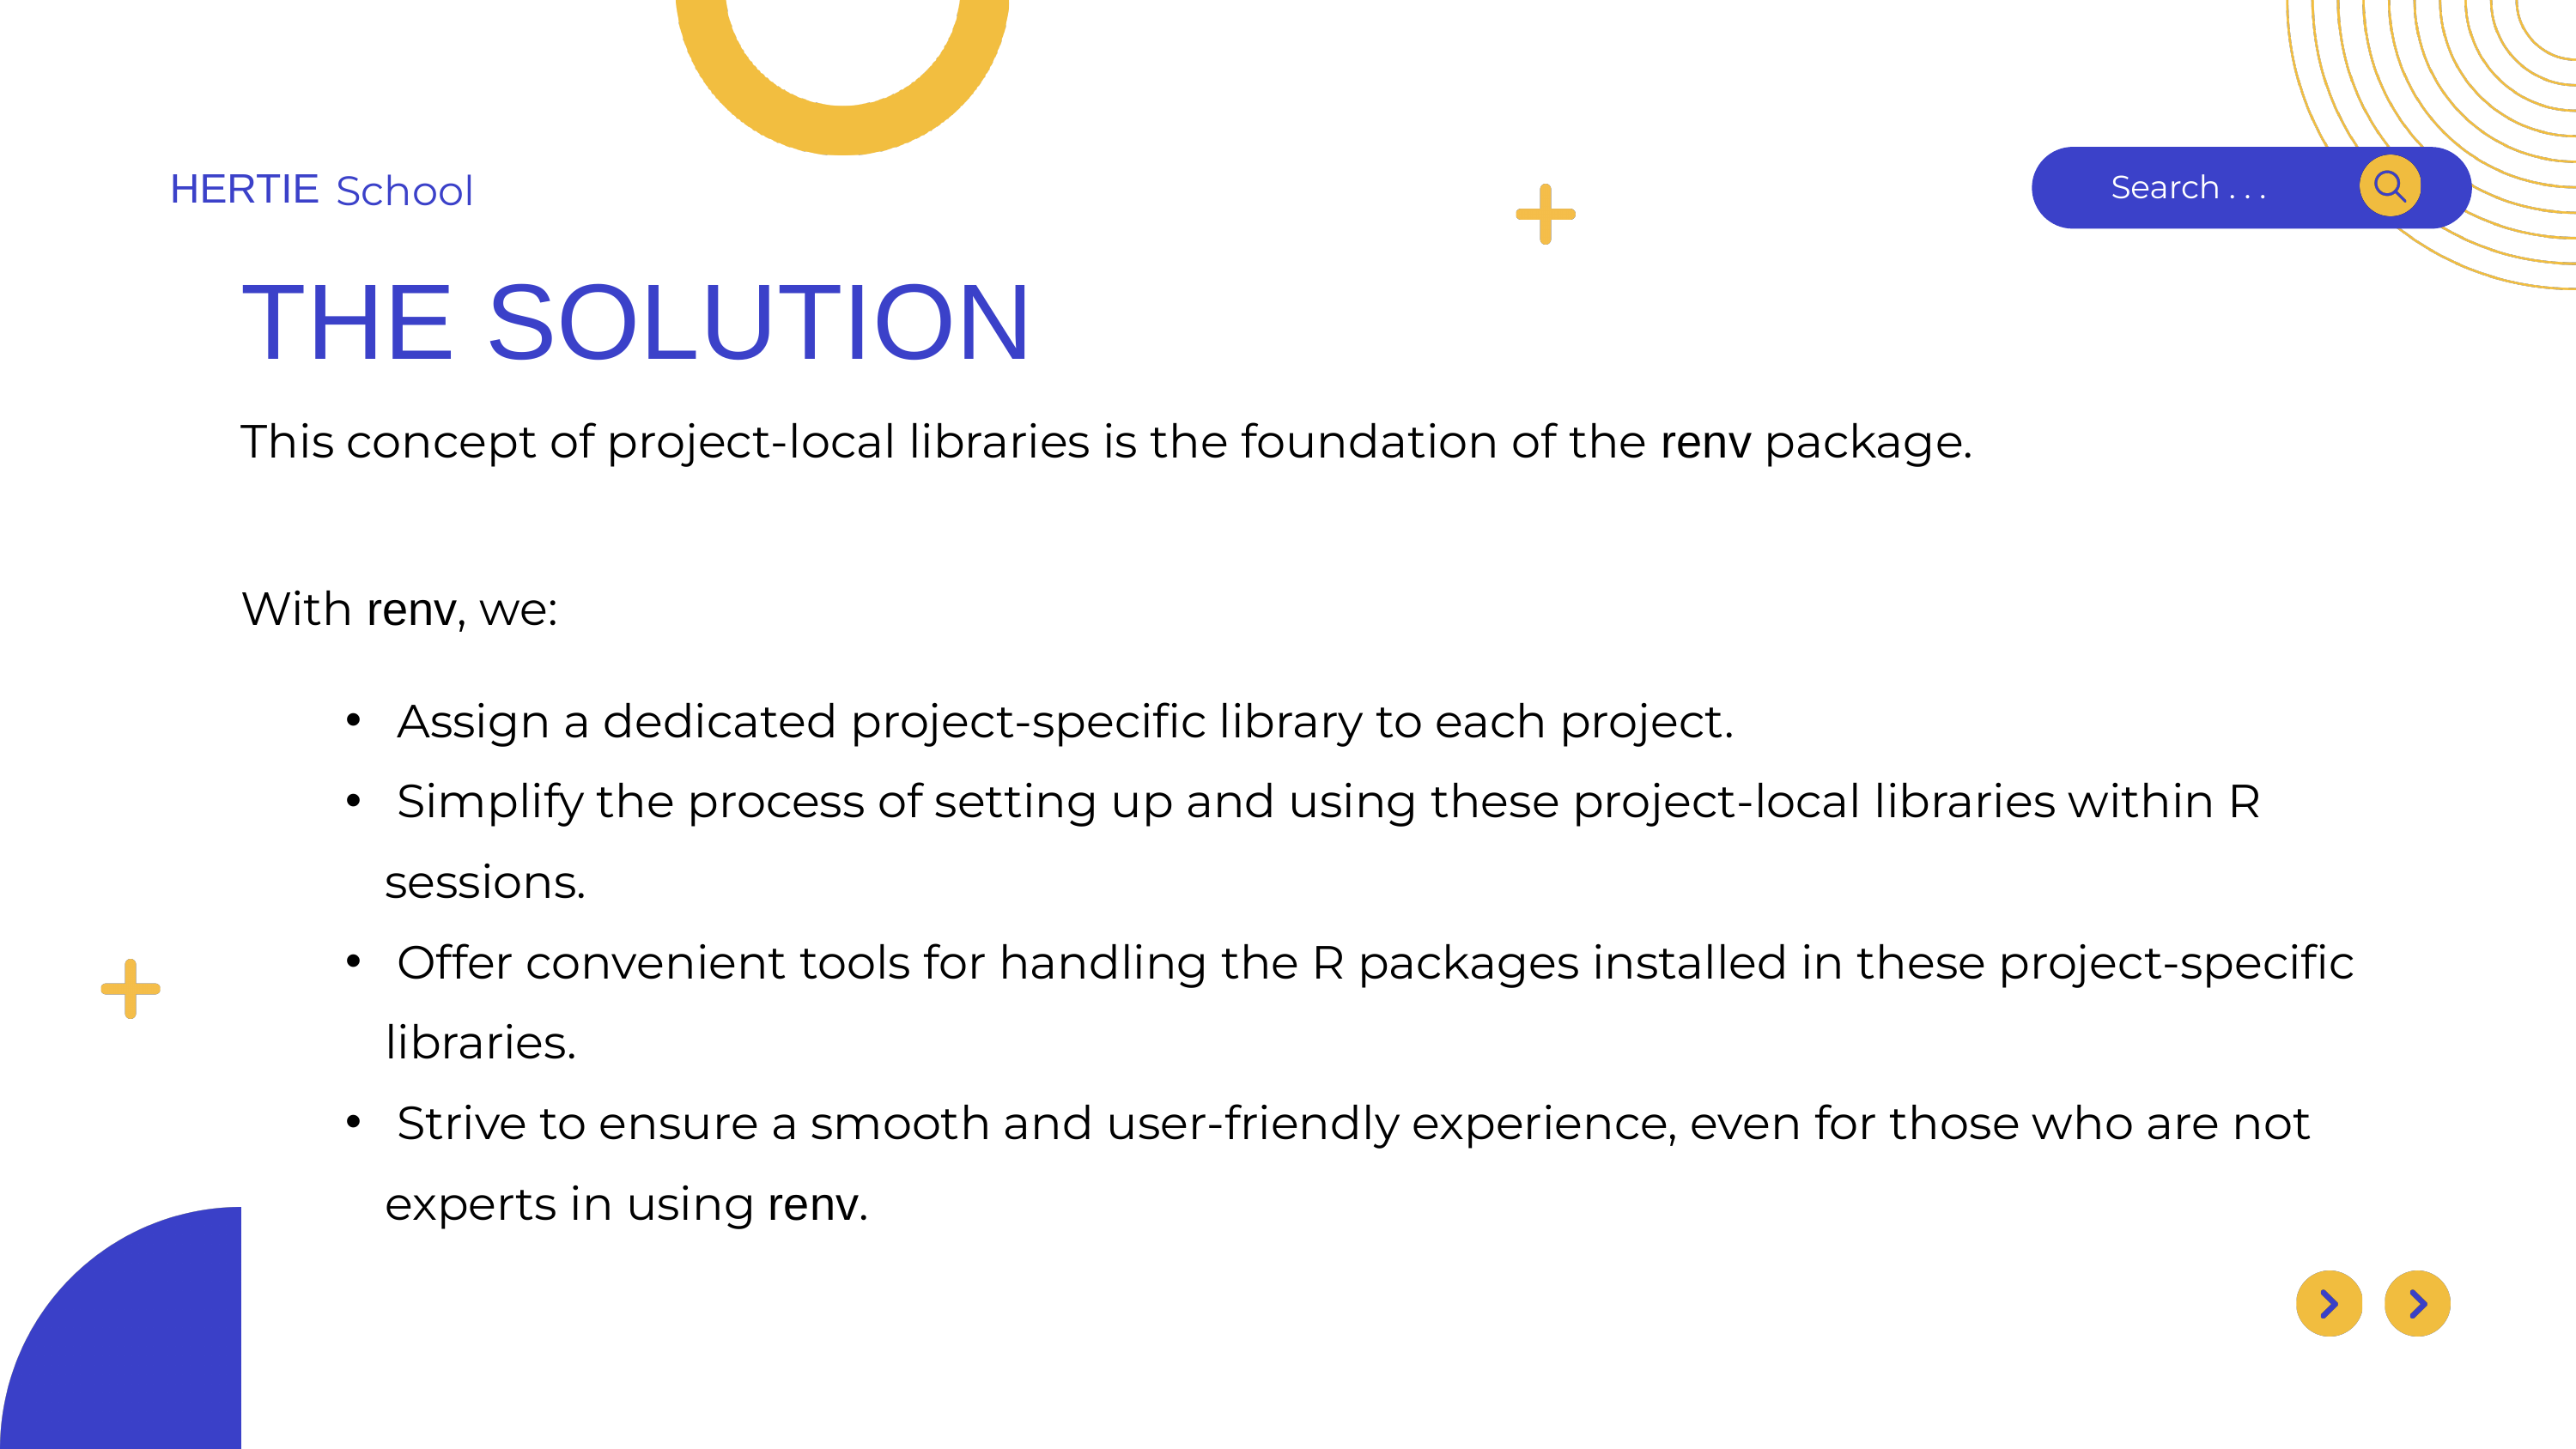

HERTIE

School
Search . . .

THE SOLUTION
This concept of project-local libraries is the foundation of the renv package.

With renv, we:
 Assign a dedicated project-specific library to each project.
 Simplify the process of setting up and using these project-local libraries within R sessions.
 Offer convenient tools for handling the R packages installed in these project-specific libraries.
 Strive to ensure a smooth and user-friendly experience, even for those who are not experts in using renv.